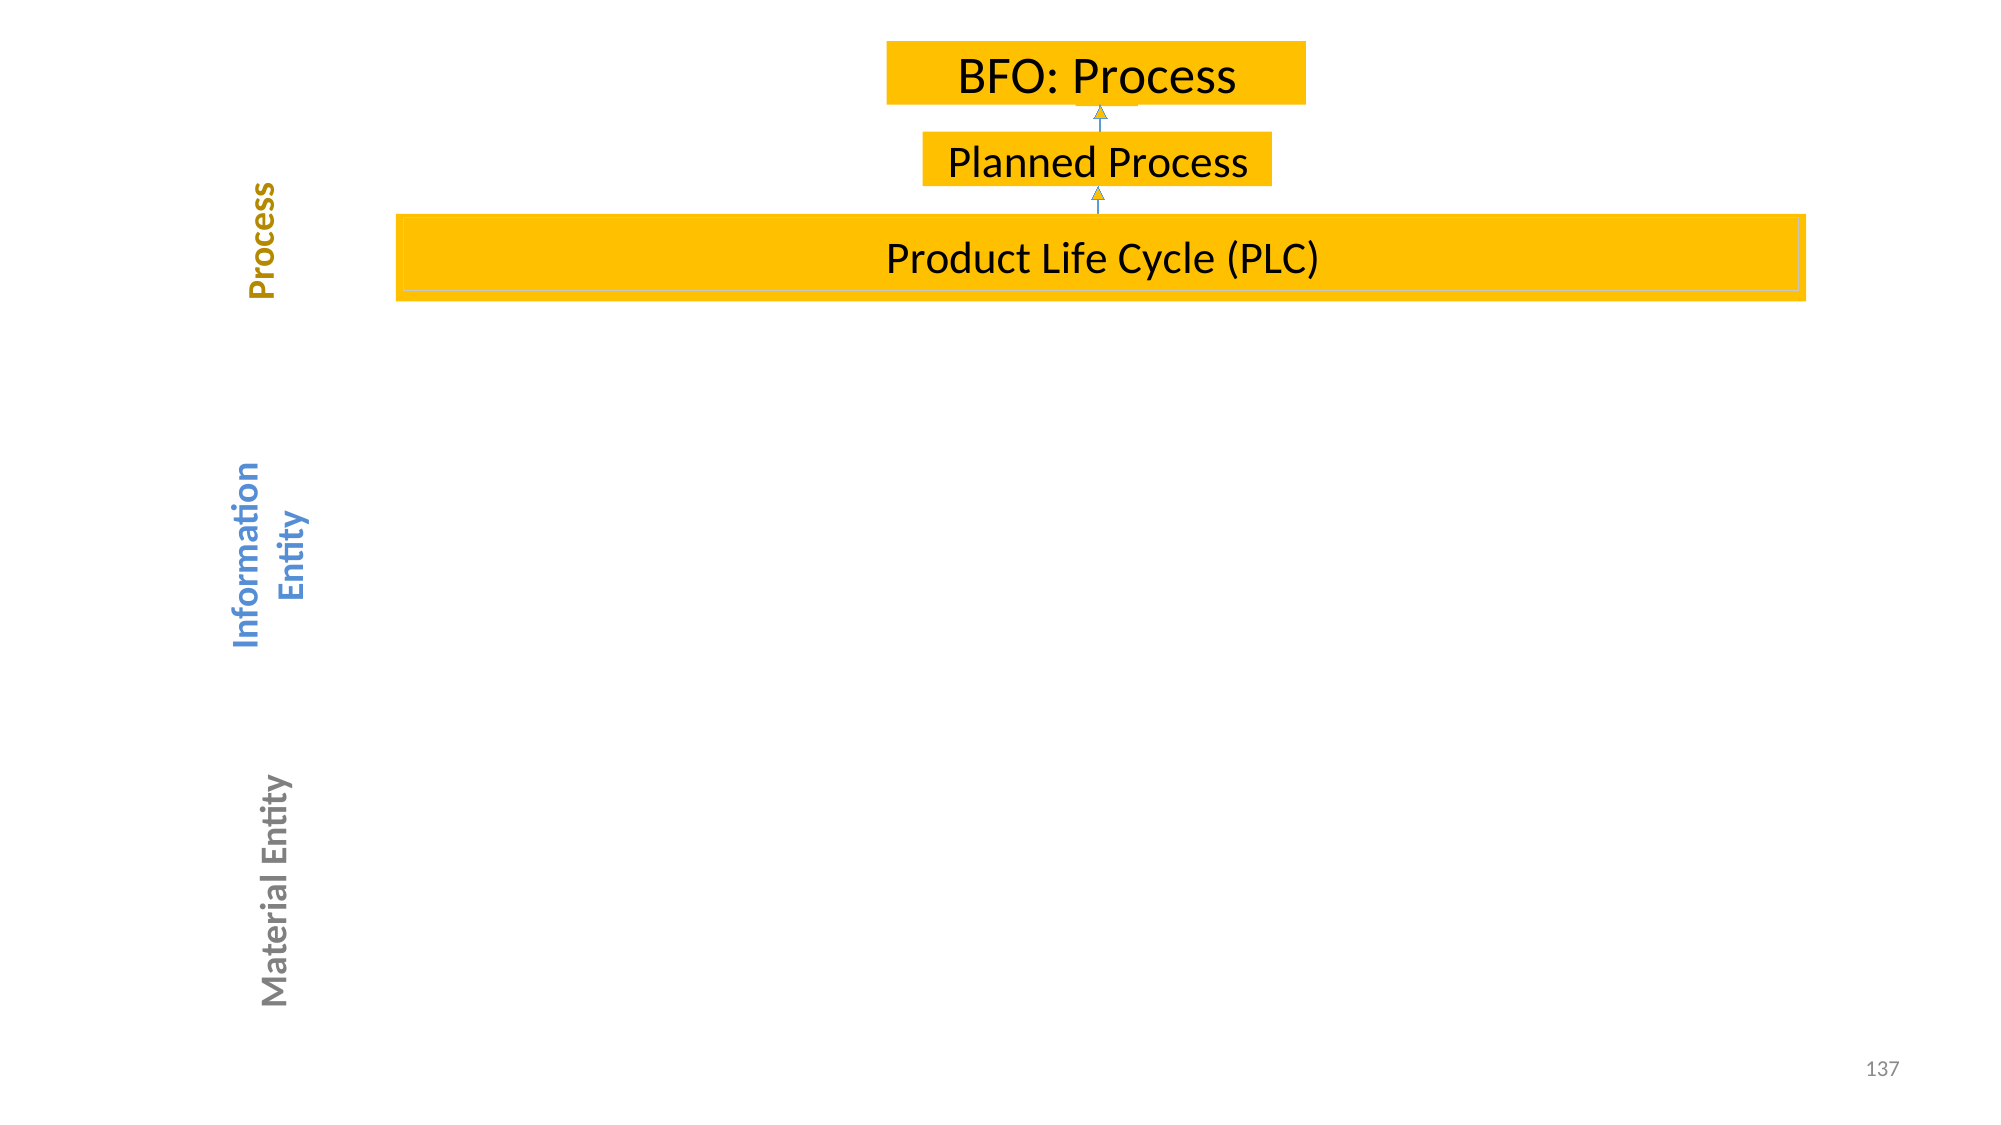

BFO: Process

Process

Planned Process

Process

Product Life Cycle (PLC)
Information
Entity
Material Entity
137